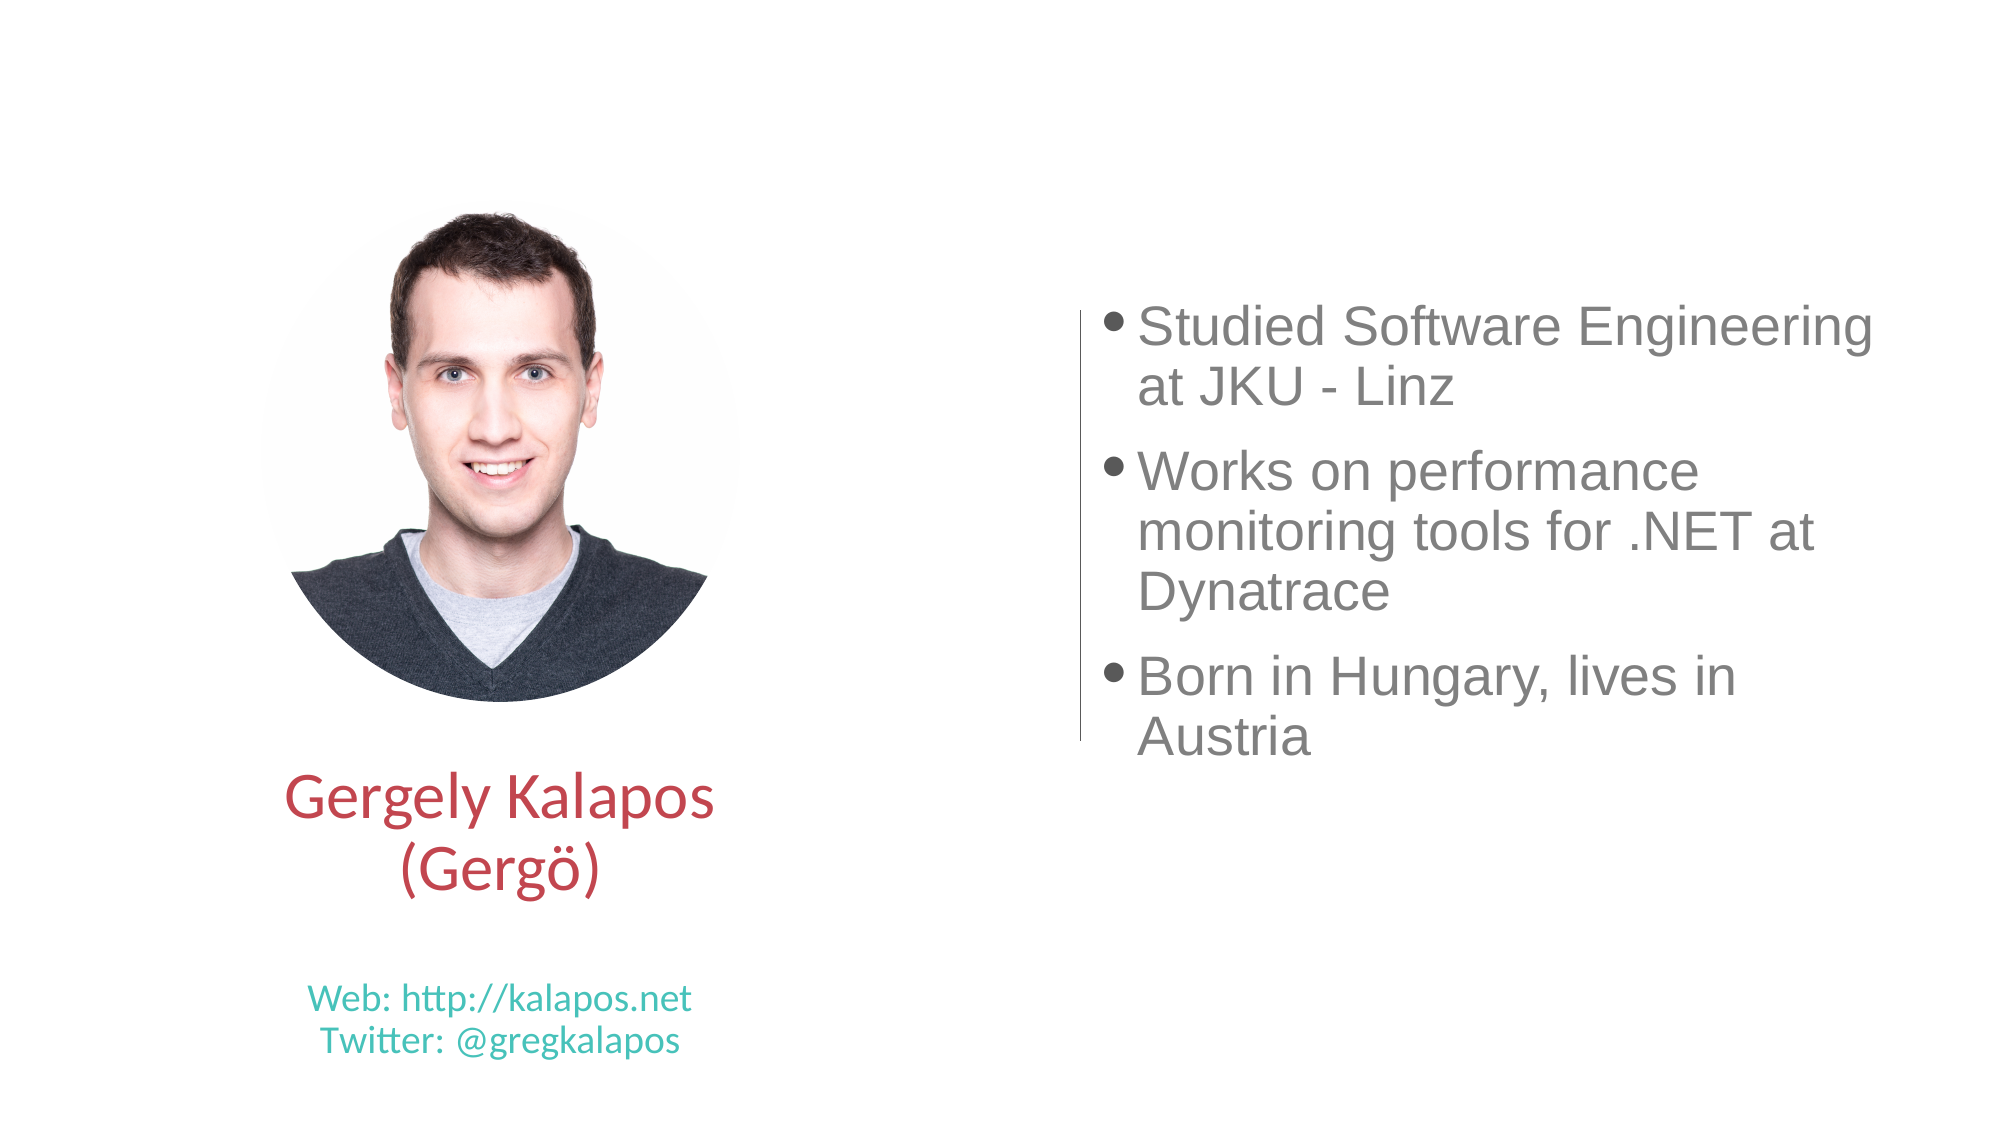

Studied Software Engineering at JKU - Linz
Works on performance monitoring tools for .NET at Dynatrace
Born in Hungary, lives in Austria

# Gergely Kalapos (Gergö) Web: http://kalapos.net Twitter: @gregkalapos